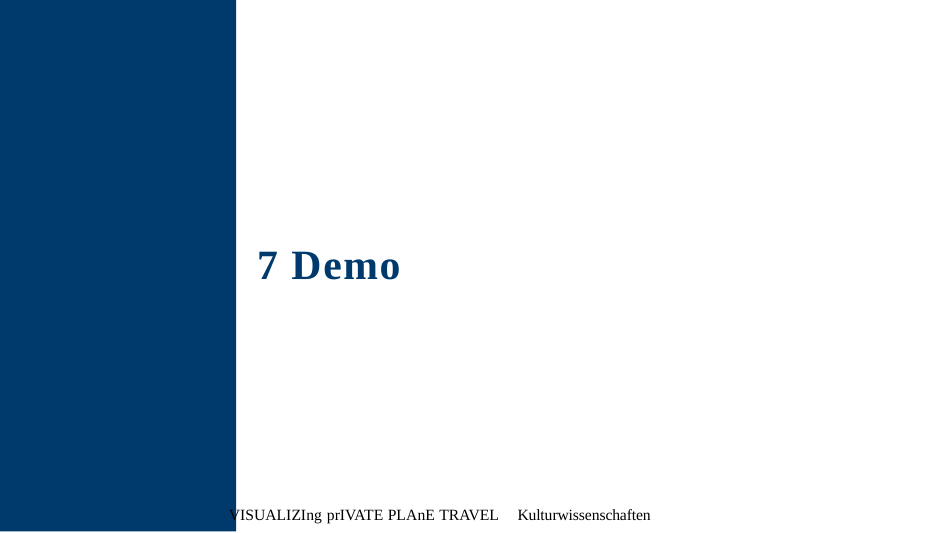

# 7 Demo
Visualizing private plane travel  Kulturwissenschaften